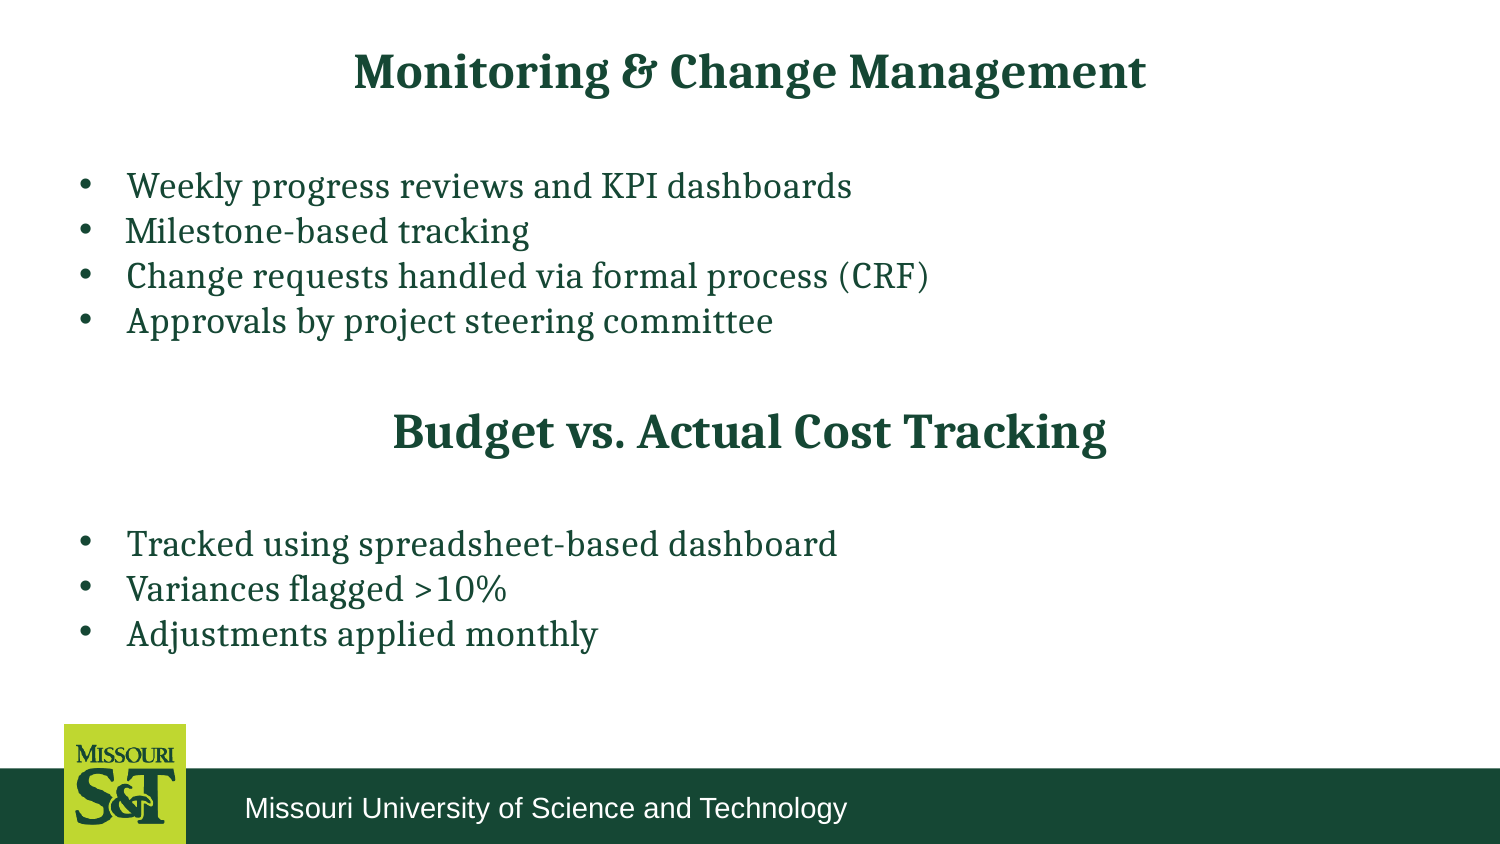

# Monitoring & Change Management
Weekly progress reviews and KPI dashboards
Milestone-based tracking
Change requests handled via formal process (CRF)
Approvals by project steering committee
Budget vs. Actual Cost Tracking
Tracked using spreadsheet-based dashboard
Variances flagged >10%
Adjustments applied monthly
Missouri University of Science and Technology